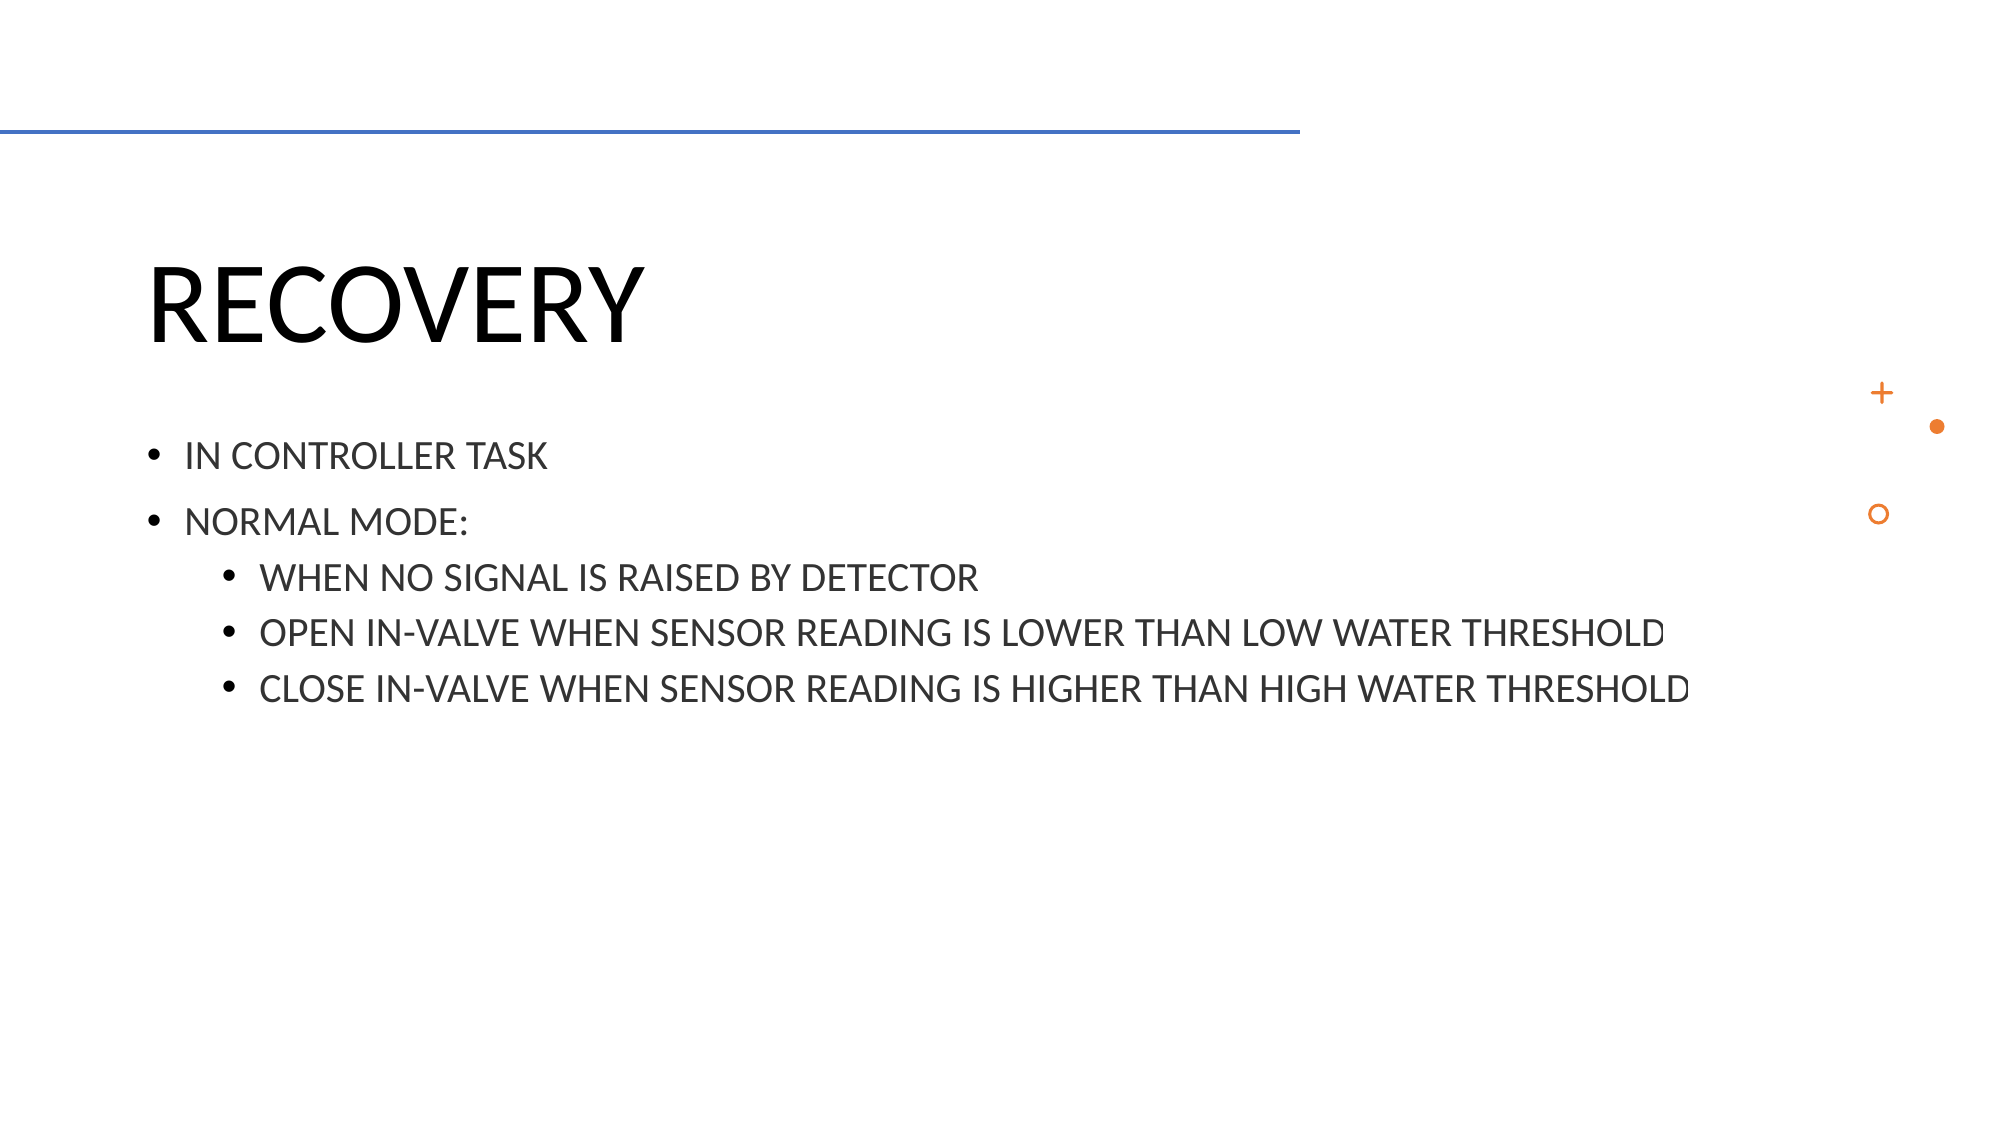

# RECOVERY

IN CONTROLLER TASK
NORMAL MODE:
WHEN NO SIGNAL IS RAISED BY DETECTOR
OPEN IN-VALVE WHEN SENSOR READING IS LOWER THAN LOW WATER THRESHOLD
CLOSE IN-VALVE WHEN SENSOR READING IS HIGHER THAN HIGH WATER THRESHOLD